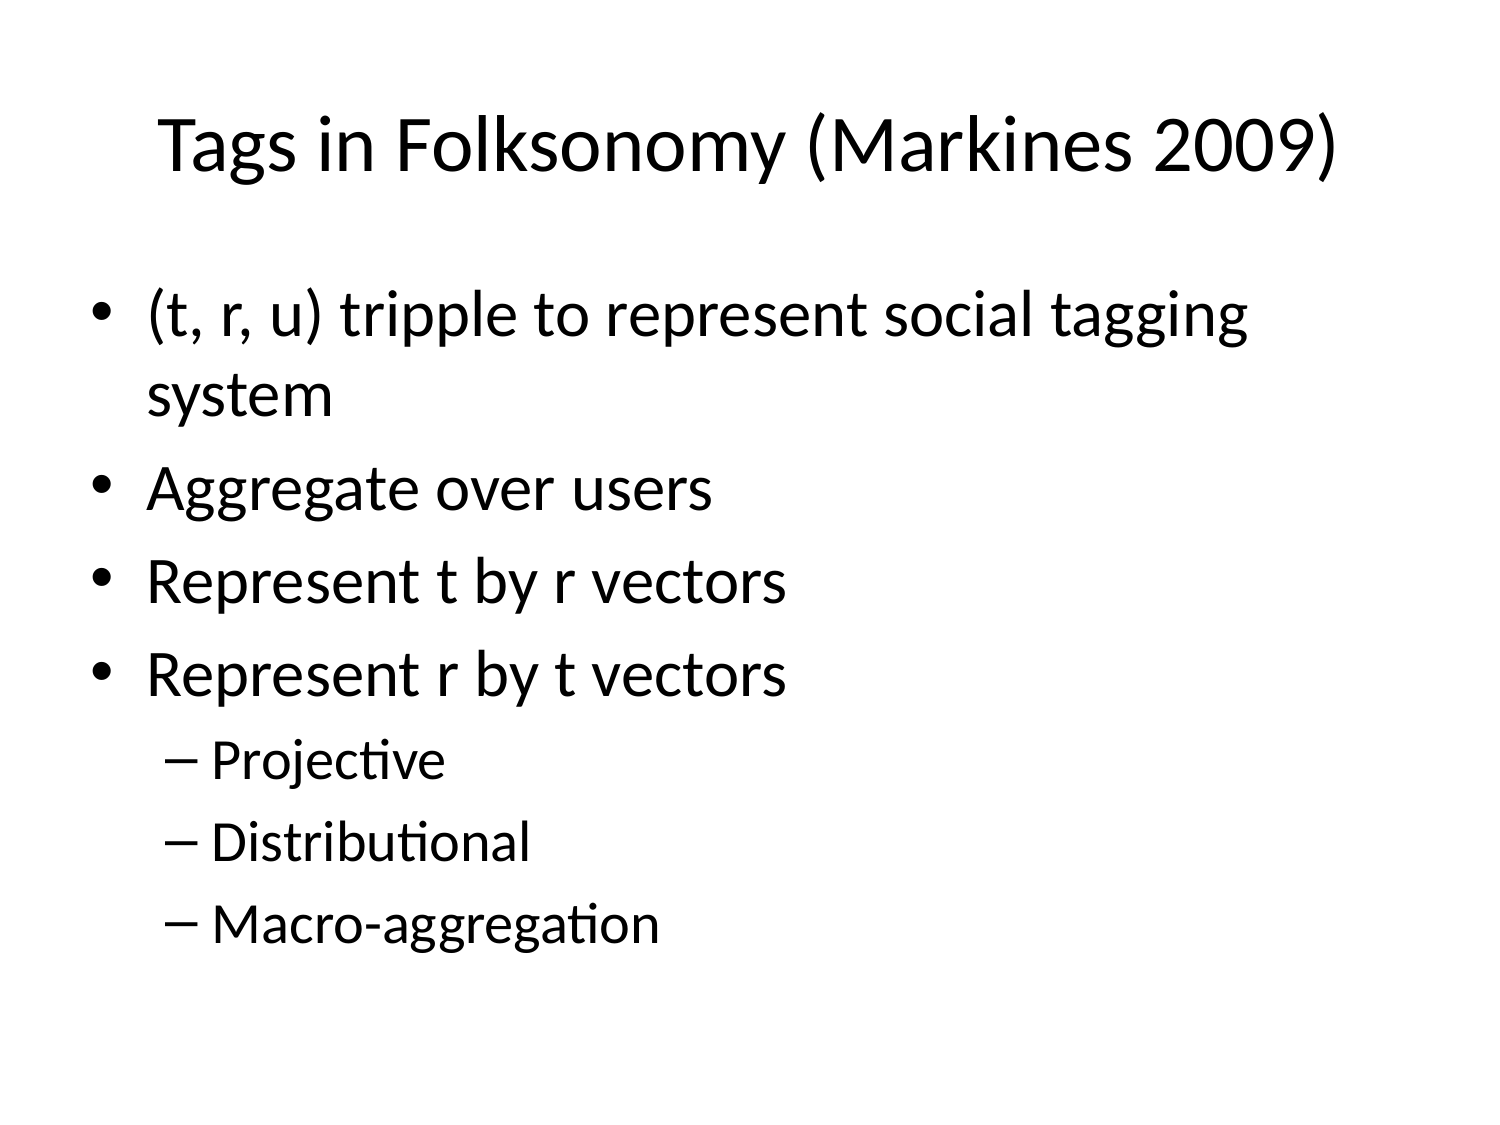

# Tags in Folksonomy (Markines 2009)
(t, r, u) tripple to represent social tagging system
Aggregate over users
Represent t by r vectors
Represent r by t vectors
Projective
Distributional
Macro-aggregation